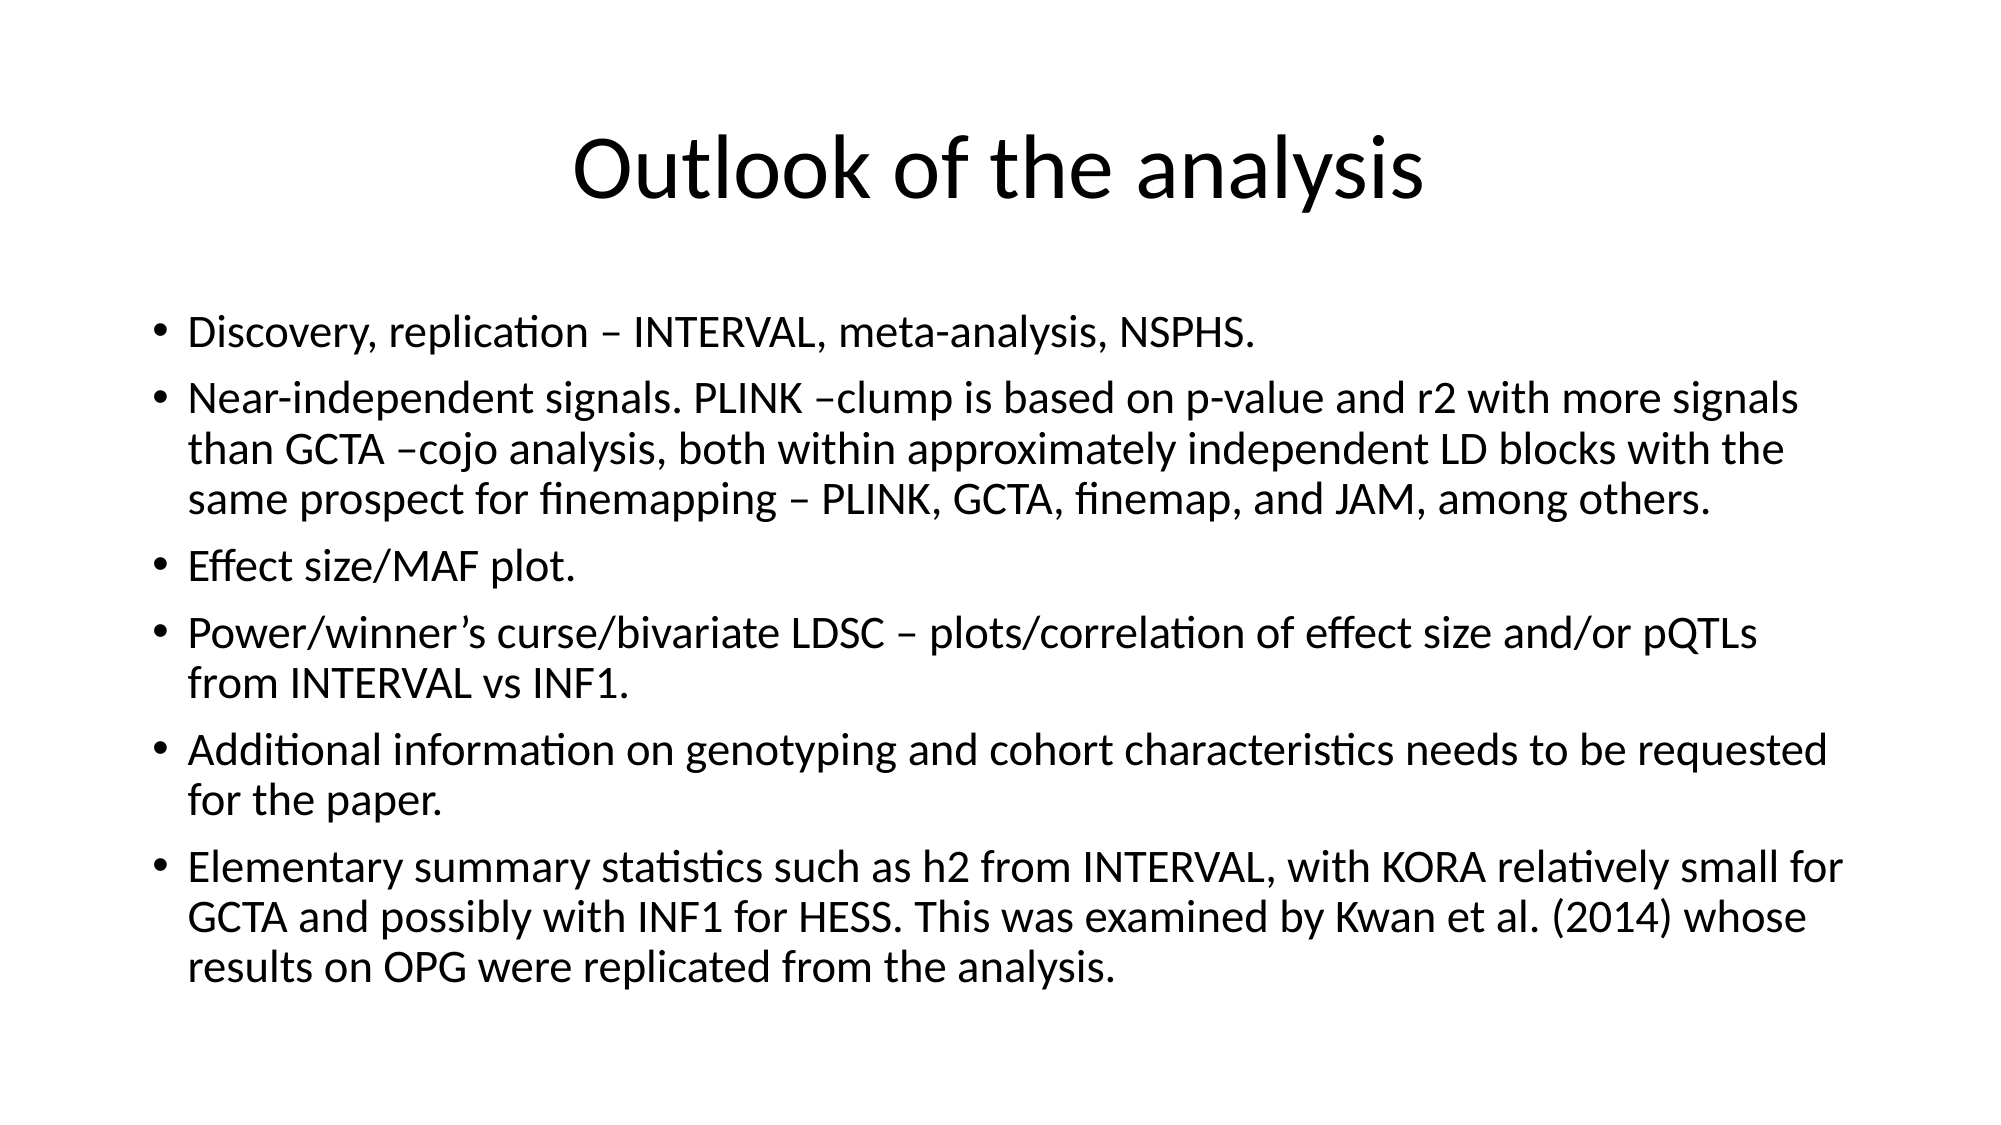

# Outlook of the analysis
Discovery, replication – INTERVAL, meta-analysis, NSPHS.
Near-independent signals. PLINK –clump is based on p-value and r2 with more signals than GCTA –cojo analysis, both within approximately independent LD blocks with the same prospect for finemapping – PLINK, GCTA, finemap, and JAM, among others.
Effect size/MAF plot.
Power/winner’s curse/bivariate LDSC – plots/correlation of effect size and/or pQTLs from INTERVAL vs INF1.
Additional information on genotyping and cohort characteristics needs to be requested for the paper.
Elementary summary statistics such as h2 from INTERVAL, with KORA relatively small for GCTA and possibly with INF1 for HESS. This was examined by Kwan et al. (2014) whose results on OPG were replicated from the analysis.